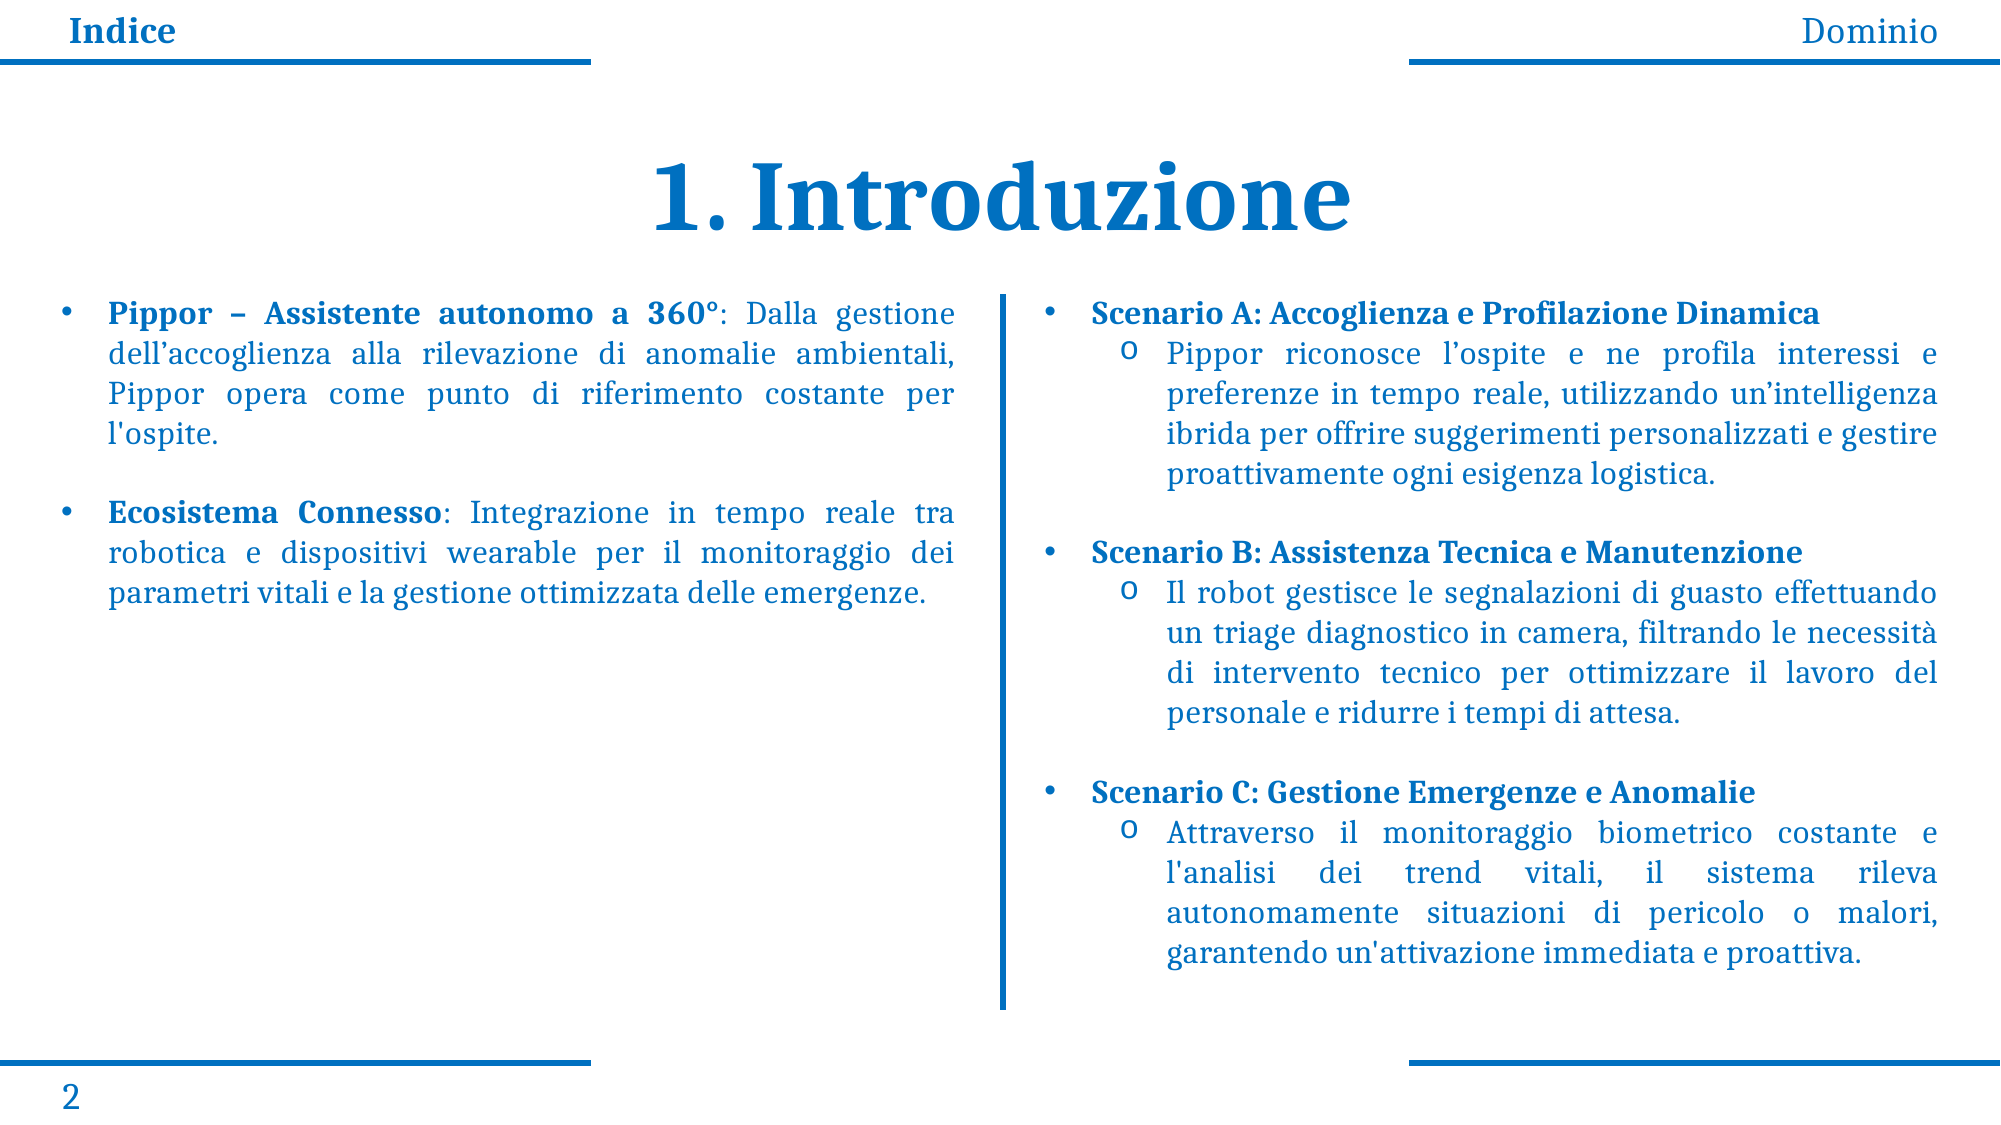

Indice
Dominio
1. Introduzione
Pippor – Assistente autonomo a 360°: Dalla gestione dell’accoglienza alla rilevazione di anomalie ambientali, Pippor opera come punto di riferimento costante per l'ospite.

Ecosistema Connesso: Integrazione in tempo reale tra robotica e dispositivi wearable per il monitoraggio dei parametri vitali e la gestione ottimizzata delle emergenze.
Scenario A: Accoglienza e Profilazione Dinamica
Pippor riconosce l’ospite e ne profila interessi e preferenze in tempo reale, utilizzando un’intelligenza ibrida per offrire suggerimenti personalizzati e gestire proattivamente ogni esigenza logistica.

Scenario B: Assistenza Tecnica e Manutenzione
Il robot gestisce le segnalazioni di guasto effettuando un triage diagnostico in camera, filtrando le necessità di intervento tecnico per ottimizzare il lavoro del personale e ridurre i tempi di attesa.

Scenario C: Gestione Emergenze e Anomalie
Attraverso il monitoraggio biometrico costante e l'analisi dei trend vitali, il sistema rileva autonomamente situazioni di pericolo o malori, garantendo un'attivazione immediata e proattiva.
2